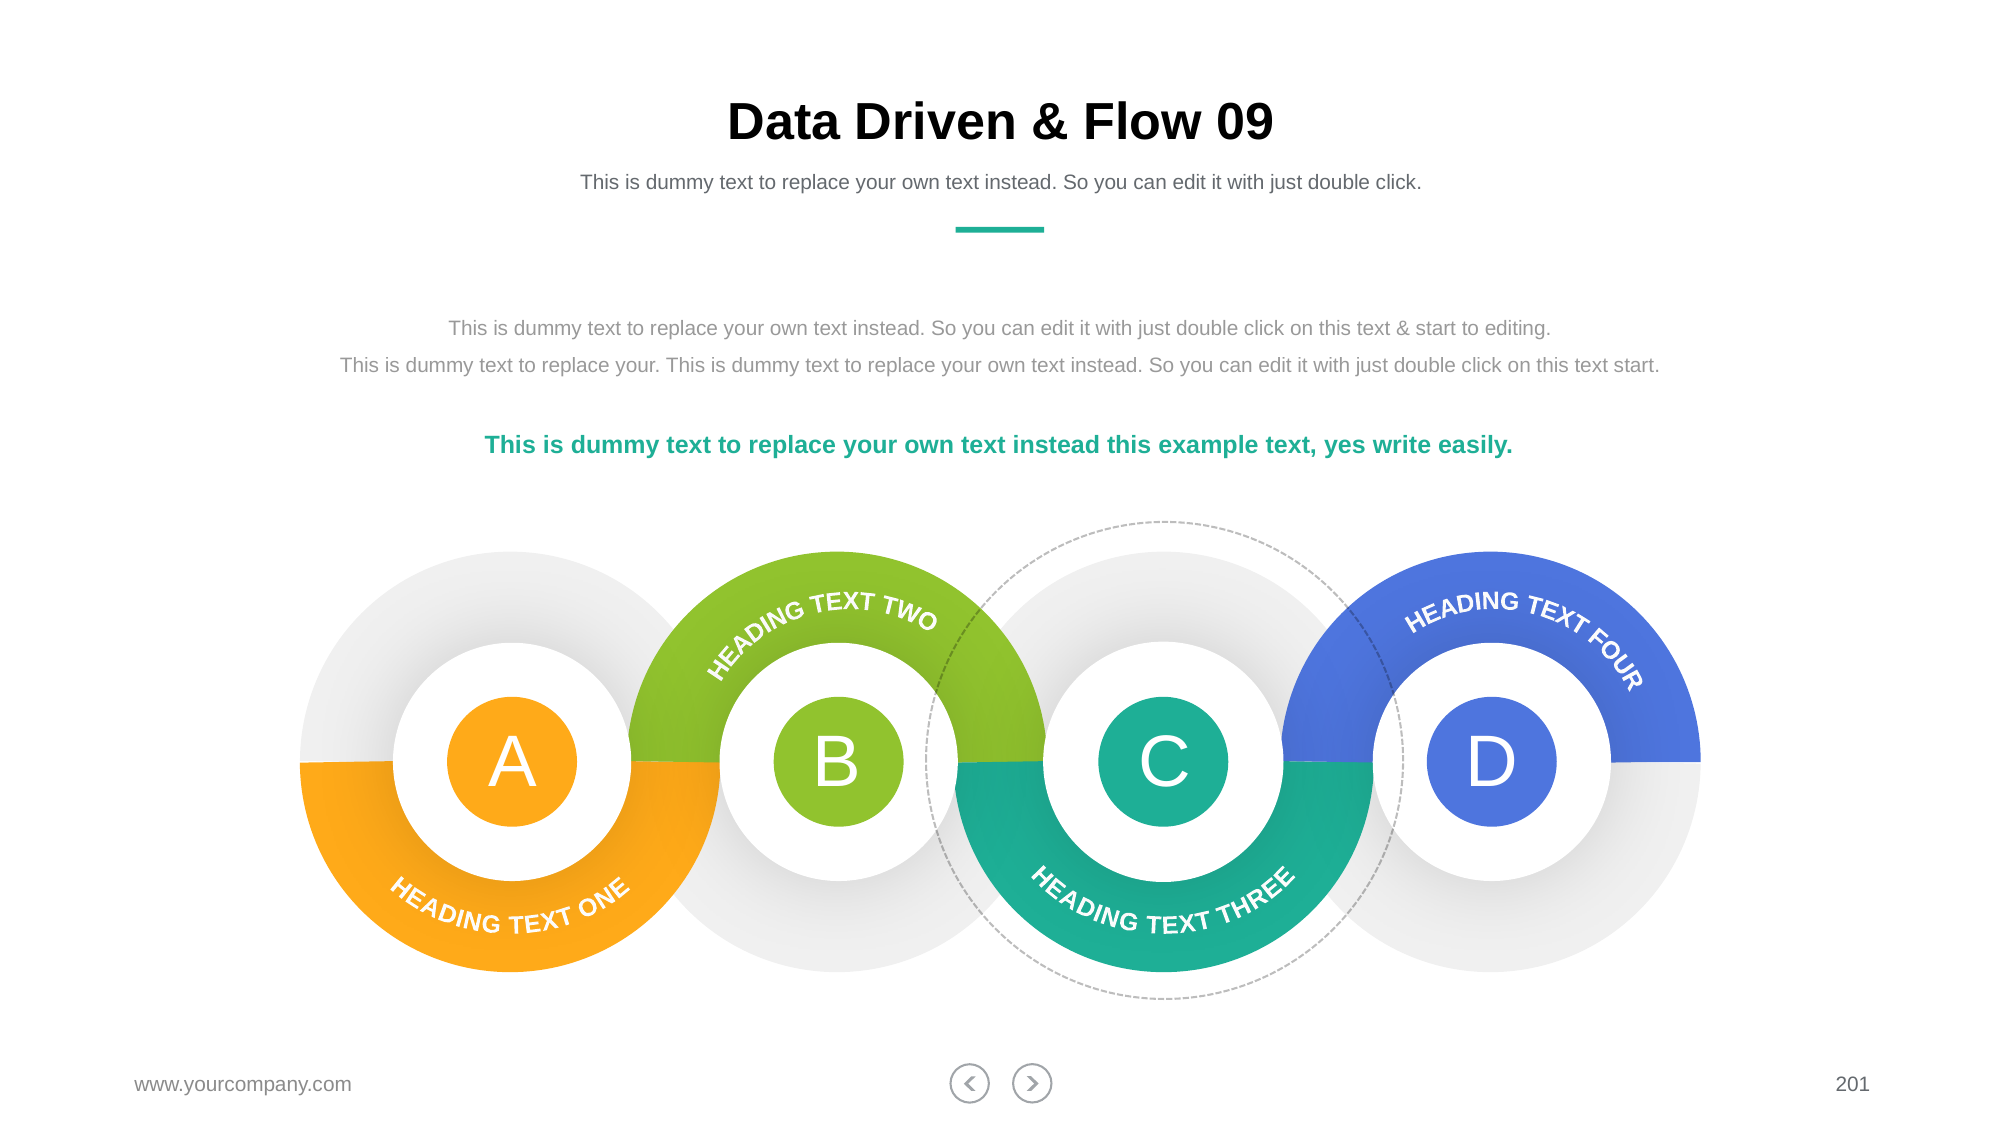

# Data Driven & Flow 09
This is dummy text to replace your own text instead. So you can edit it with just double click.
This is dummy text to replace your own text instead. So you can edit it with just double click on this text & start to editing.
This is dummy text to replace your. This is dummy text to replace your own text instead. So you can edit it with just double click on this text start.

This is dummy text to replace your own text instead this example text, yes write easily.

HEADING TEXT TWO
HEADING TEXT FOUR

HEADING TEXT ONE
HEADING TEXT THREE

A
B
C
D
www.yourcompany.com
201